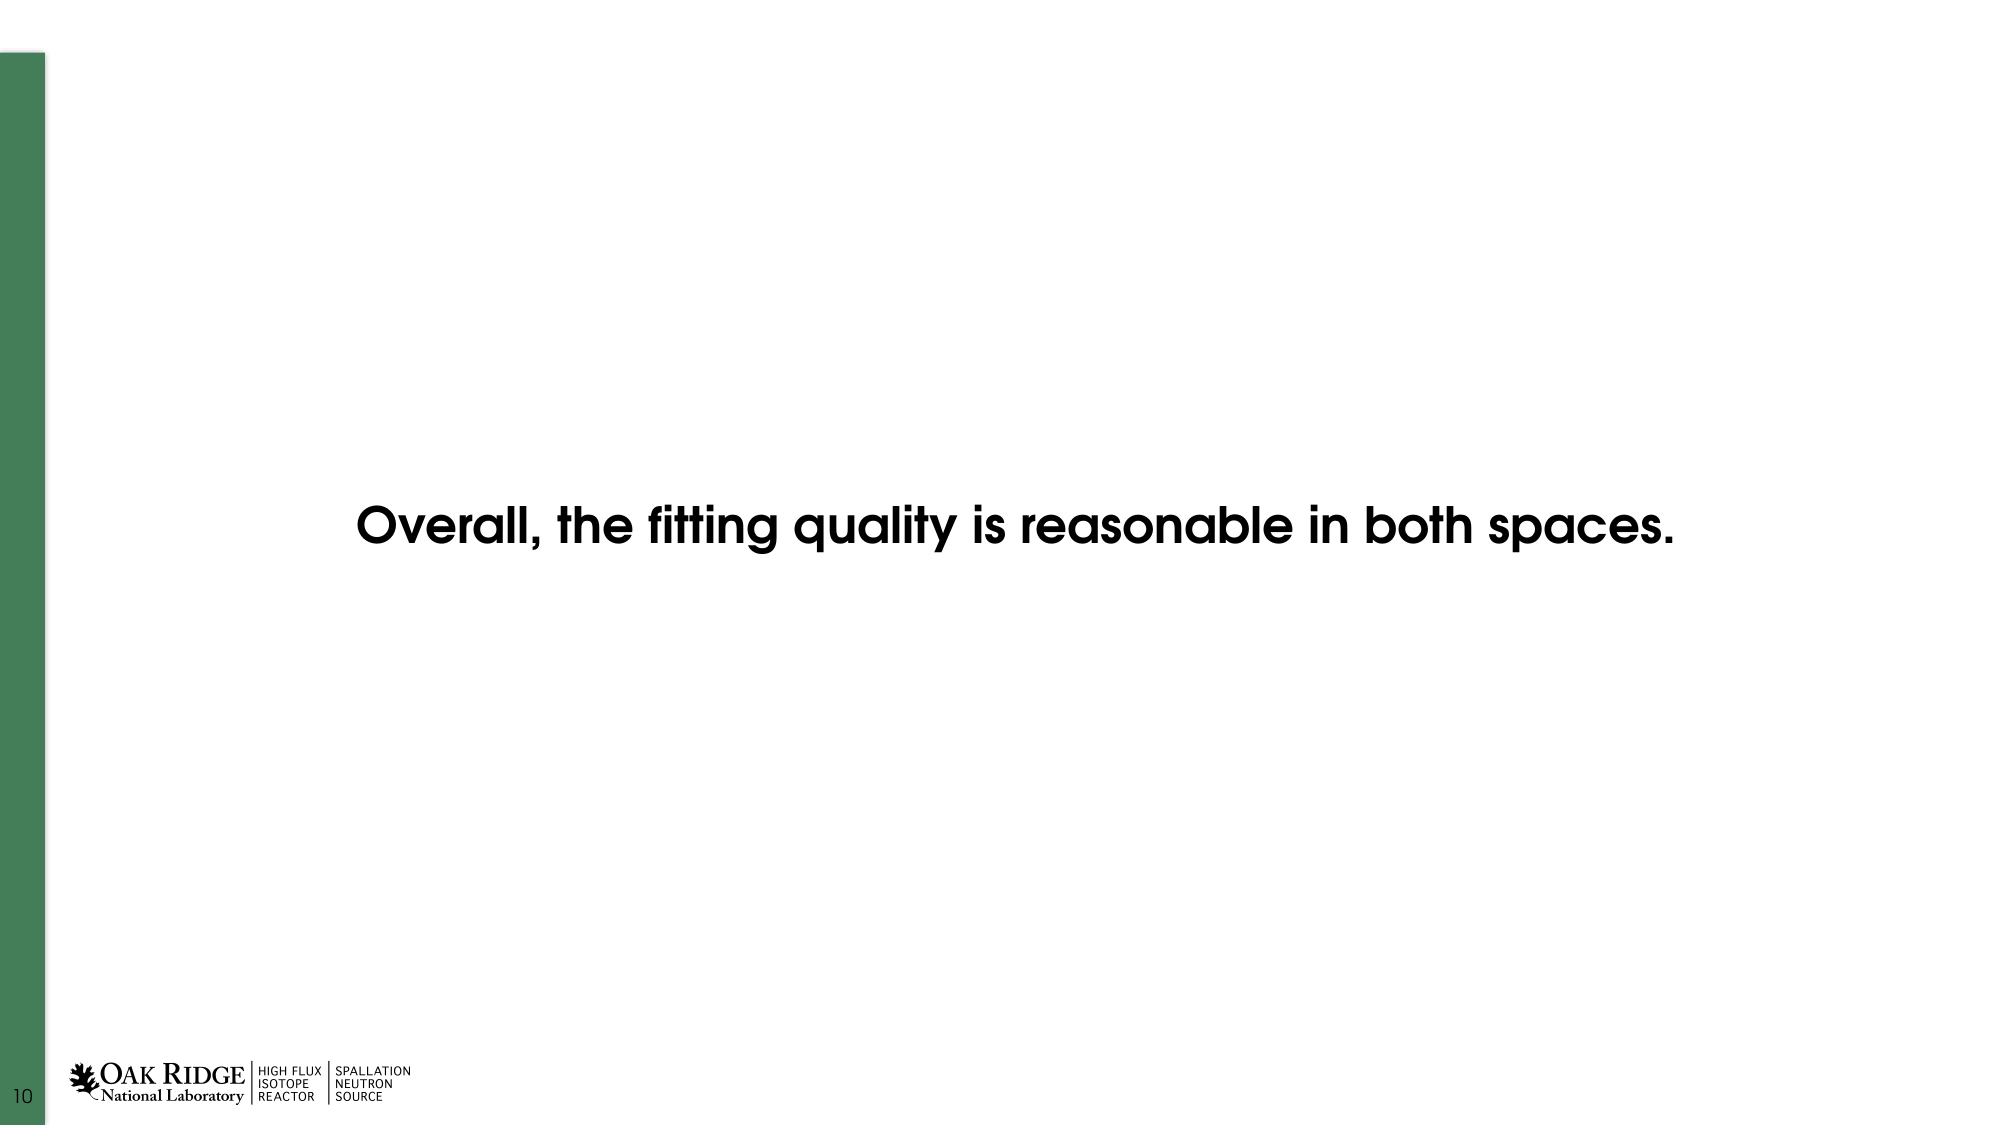

Overall, the fitting quality is reasonable in both spaces.